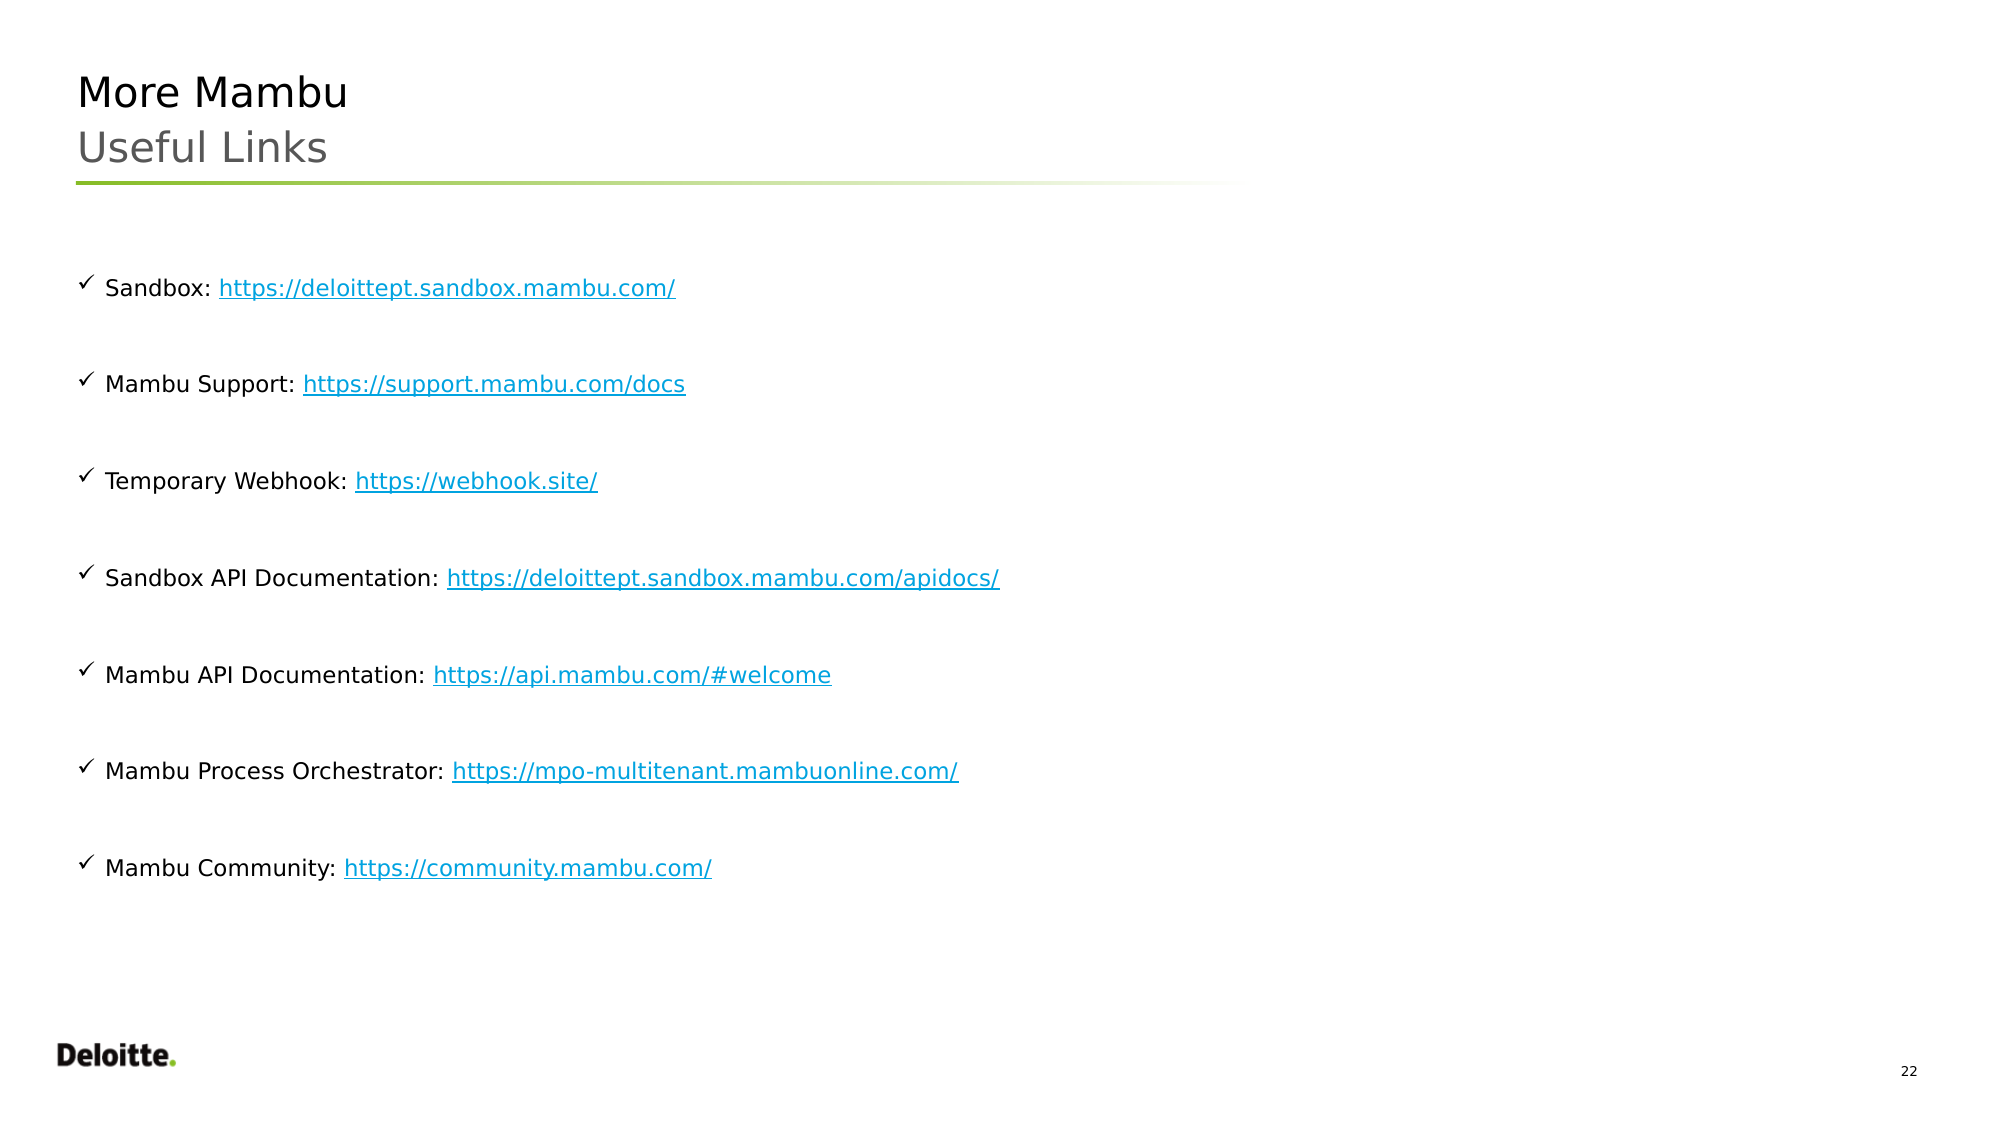

More Mambu
Useful Links

Sandbox: https://deloittept.sandbox.mambu.com/

Mambu Support: https://support.mambu.com/docs

Temporary Webhook: https://webhook.site/

Sandbox API Documentation: https://deloittept.sandbox.mambu.com/apidocs/

Mambu API Documentation: https://api.mambu.com/#welcome

Mambu Process Orchestrator: https://mpo-multitenant.mambuonline.com/

Mambu Community: https://community.mambu.com/